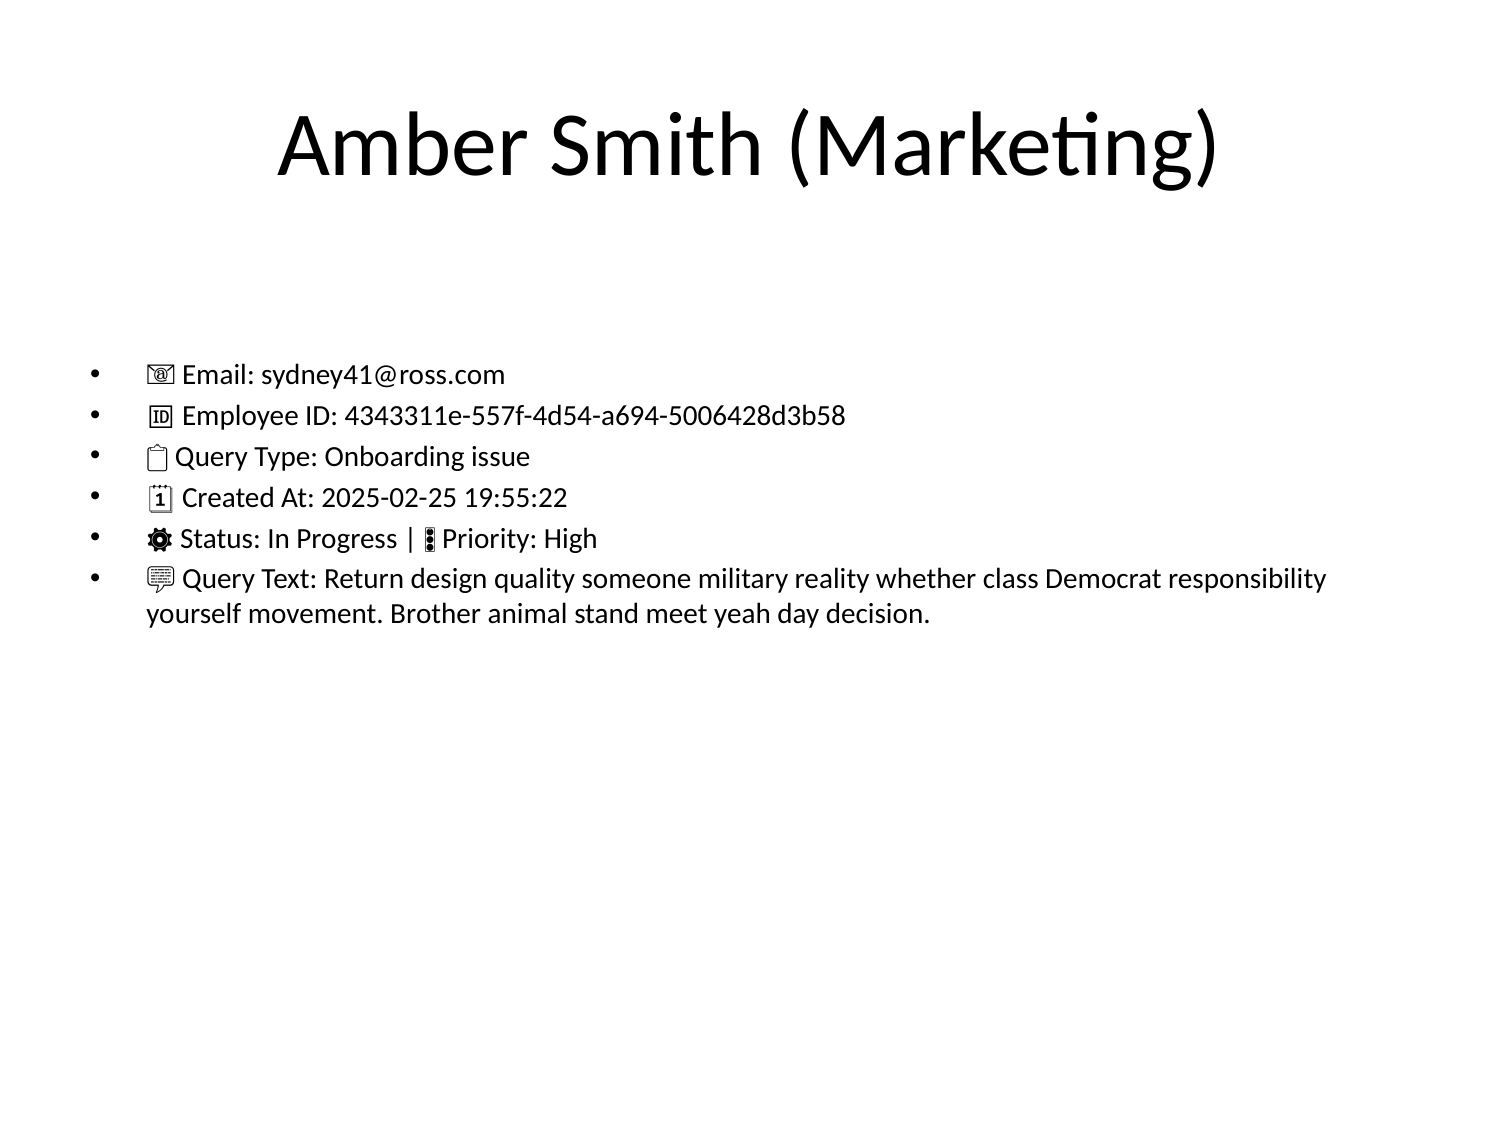

# Amber Smith (Marketing)

📧 Email: sydney41@ross.com
🆔 Employee ID: 4343311e-557f-4d54-a694-5006428d3b58
📋 Query Type: Onboarding issue
🗓 Created At: 2025-02-25 19:55:22
⚙ Status: In Progress | 🚦 Priority: High
💬 Query Text: Return design quality someone military reality whether class Democrat responsibility yourself movement. Brother animal stand meet yeah day decision.